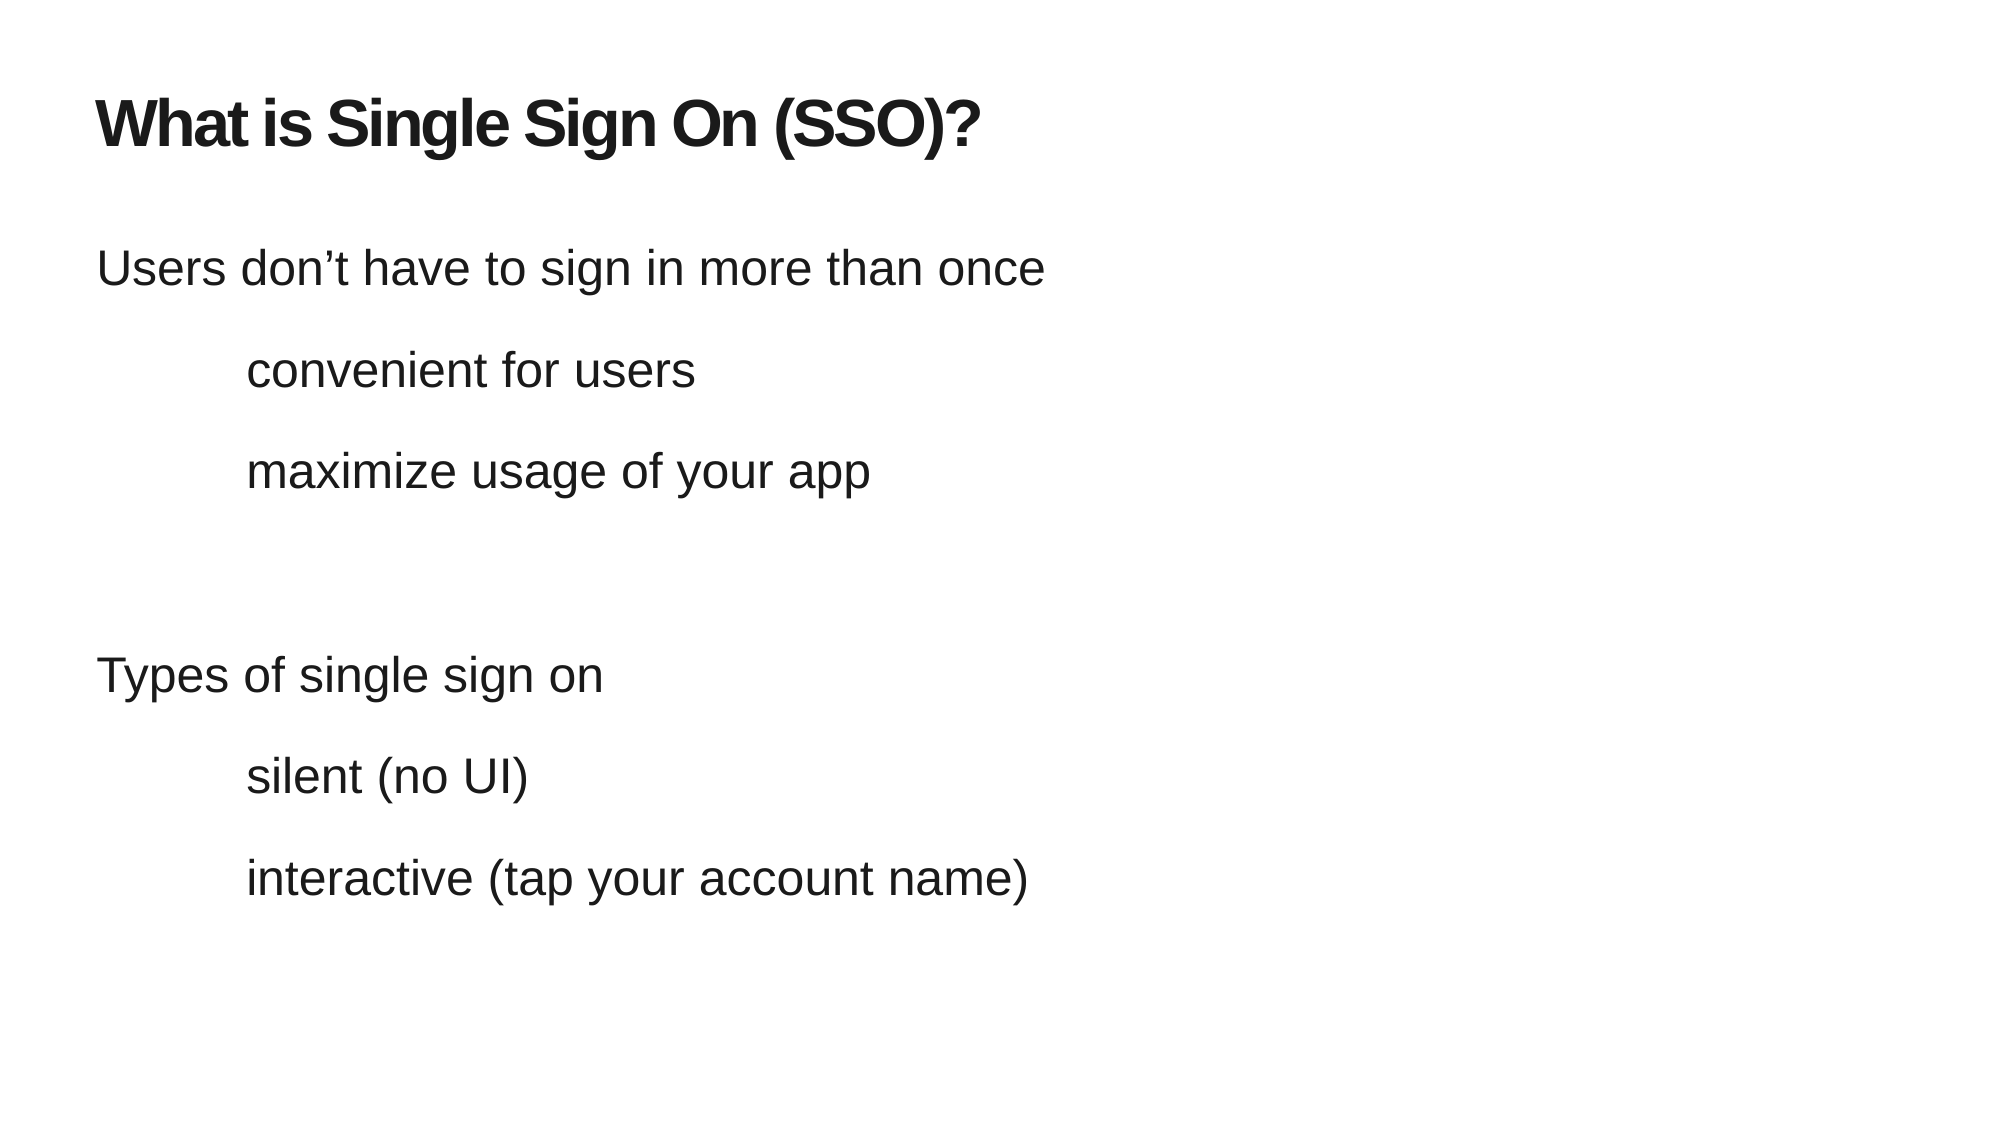

# What is Single Sign On (SSO)?
Users don’t have to sign in more than once
	convenient for users
	maximize usage of your app

Types of single sign on
	silent (no UI)
	interactive (tap your account name)